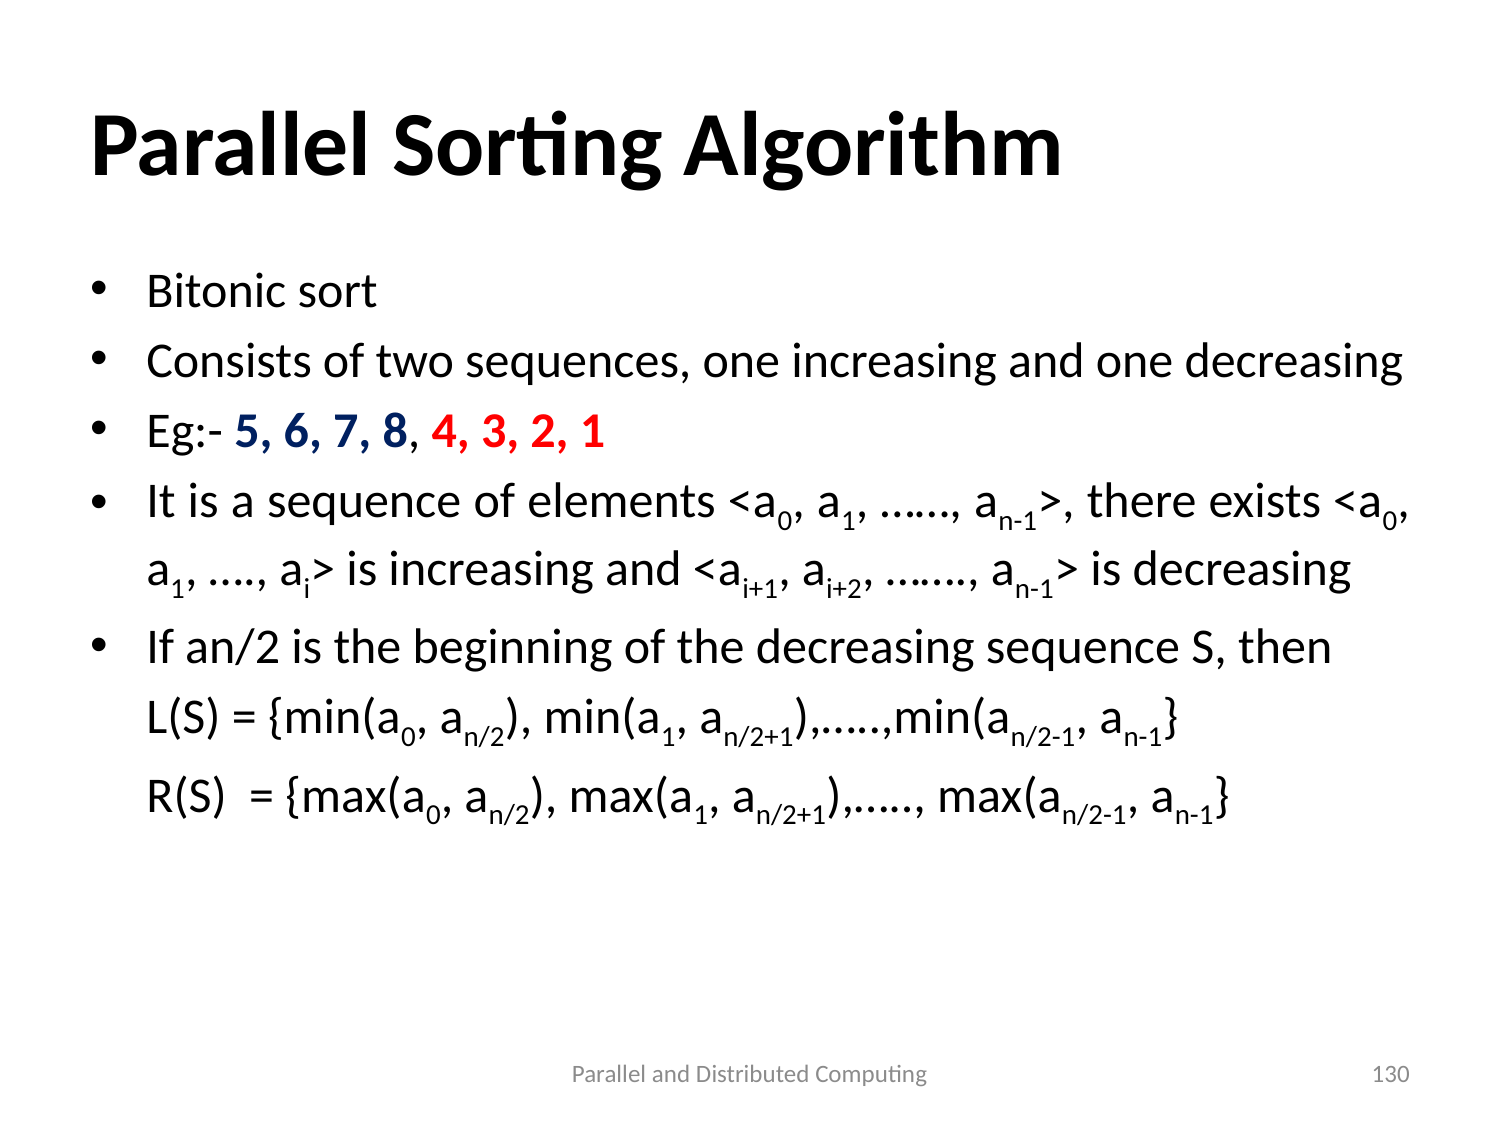

# Parallel Sorting Algorithm
Bitonic sort
Consists of two sequences, one increasing and one decreasing
Eg:- 5, 6, 7, 8, 4, 3, 2, 1
It is a sequence of elements <a0, a1, ……, an-1>, there exists <a0, a1, …., ai> is increasing and <ai+1, ai+2, ……., an-1> is decreasing
If an/2 is the beginning of the decreasing sequence S, then
	L(S) = {min(a0, an/2), min(a1, an/2+1),…..,min(an/2-1, an-1}
	R(S)  = {max(a0, an/2), max(a1, an/2+1),….., max(an/2-1, an-1}

Parallel and Distributed Computing
130